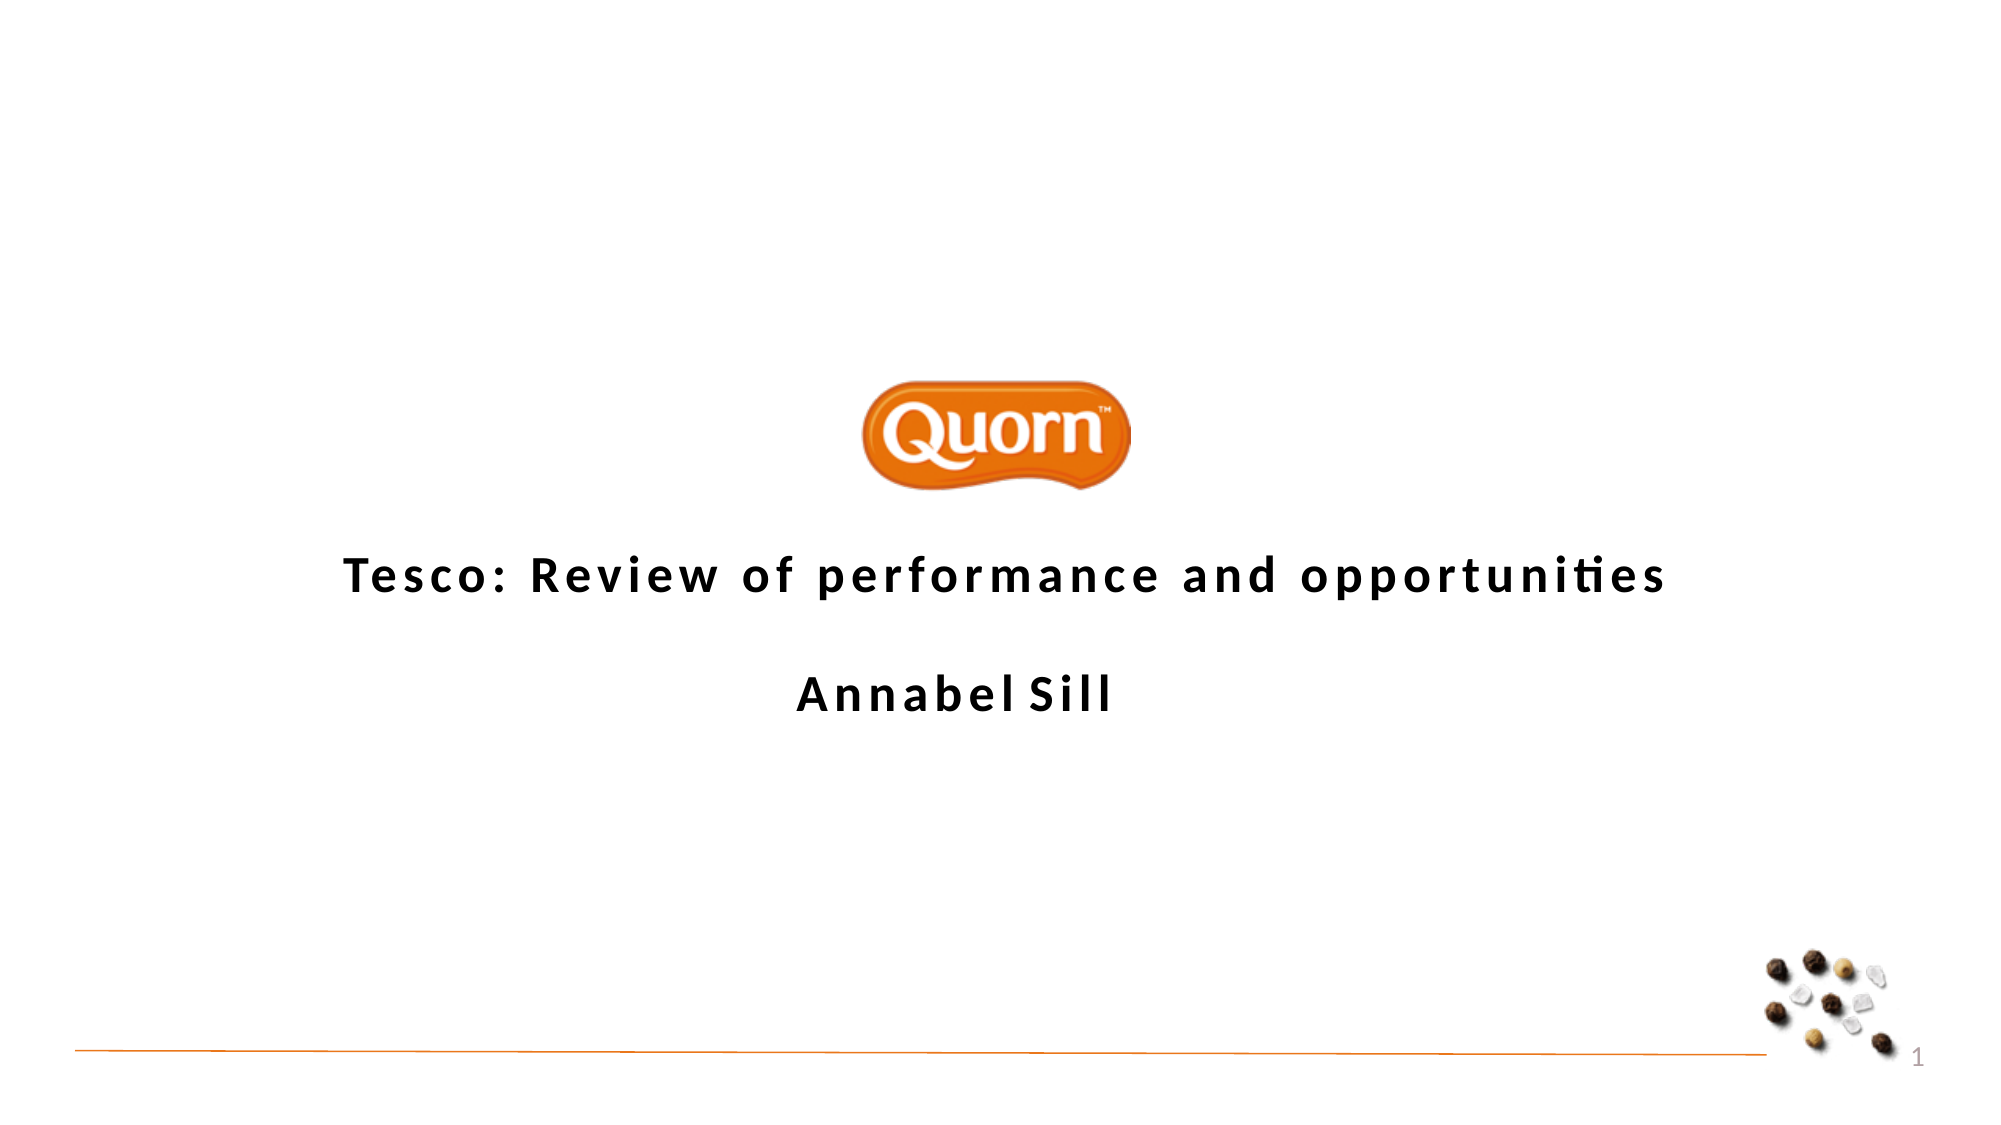

Tesco: Review of performance and opportunities
Annabel Sill